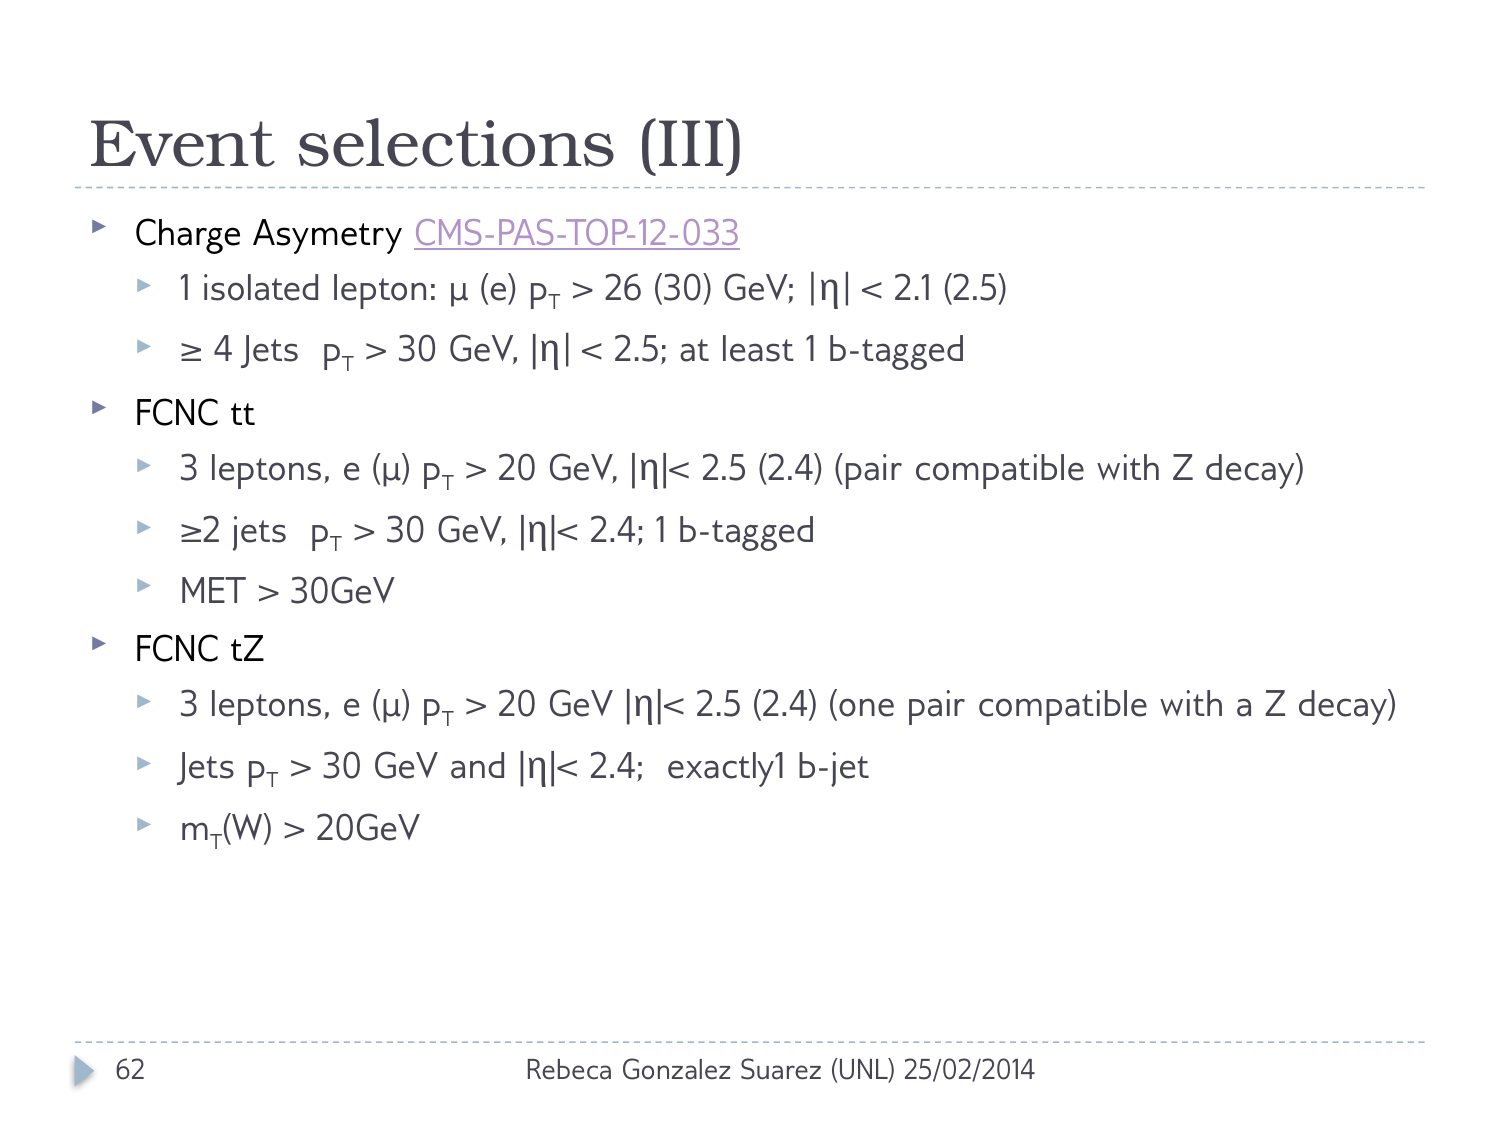

# Event selections (III)
Charge Asymetry CMS-PAS-TOP-12-033
1 isolated lepton: µ (e) pT > 26 (30) GeV; |η| < 2.1 (2.5)
≥ 4 Jets  pT > 30 GeV, |η| < 2.5; at least 1 b-tagged
FCNC tt
3 leptons, e (µ) pT > 20 GeV, |η|< 2.5 (2.4) (pair compatible with Z decay)
≥2 jets  pT > 30 GeV, |η|< 2.4; 1 b-tagged
MET > 30GeV
FCNC tZ
3 leptons, e (µ) pT > 20 GeV |η|< 2.5 (2.4) (one pair compatible with a Z decay)
Jets pT > 30 GeV and |η|< 2.4;  exactly1 b-jet
mT(W) > 20GeV
62
Rebeca Gonzalez Suarez (UNL) 25/02/2014